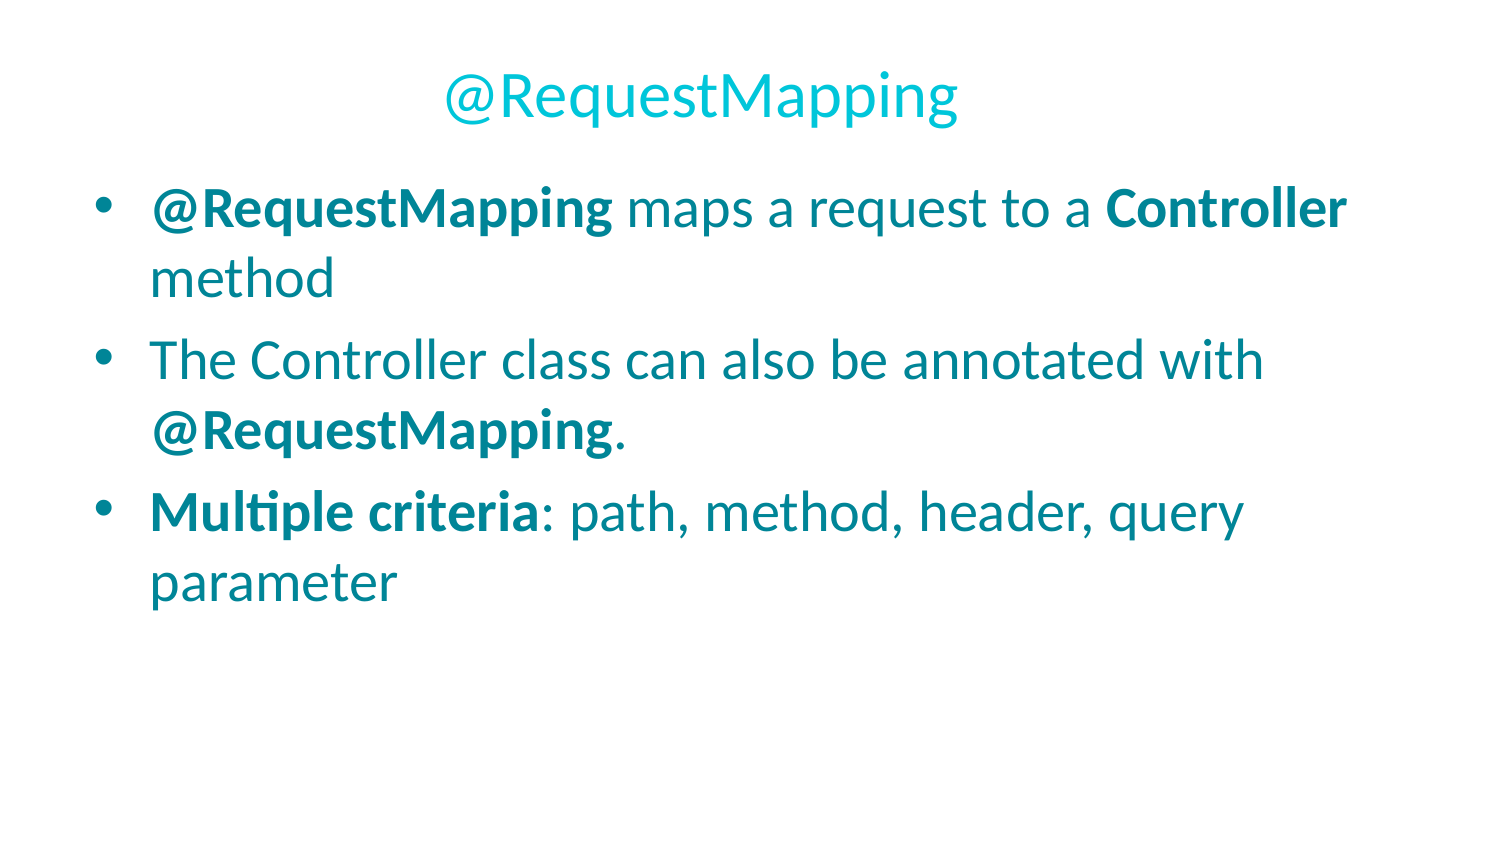

# @RequestMapping
@RequestMapping maps a request to a Controller method
The Controller class can also be annotated with @RequestMapping.
Multiple criteria: path, method, header, query parameter